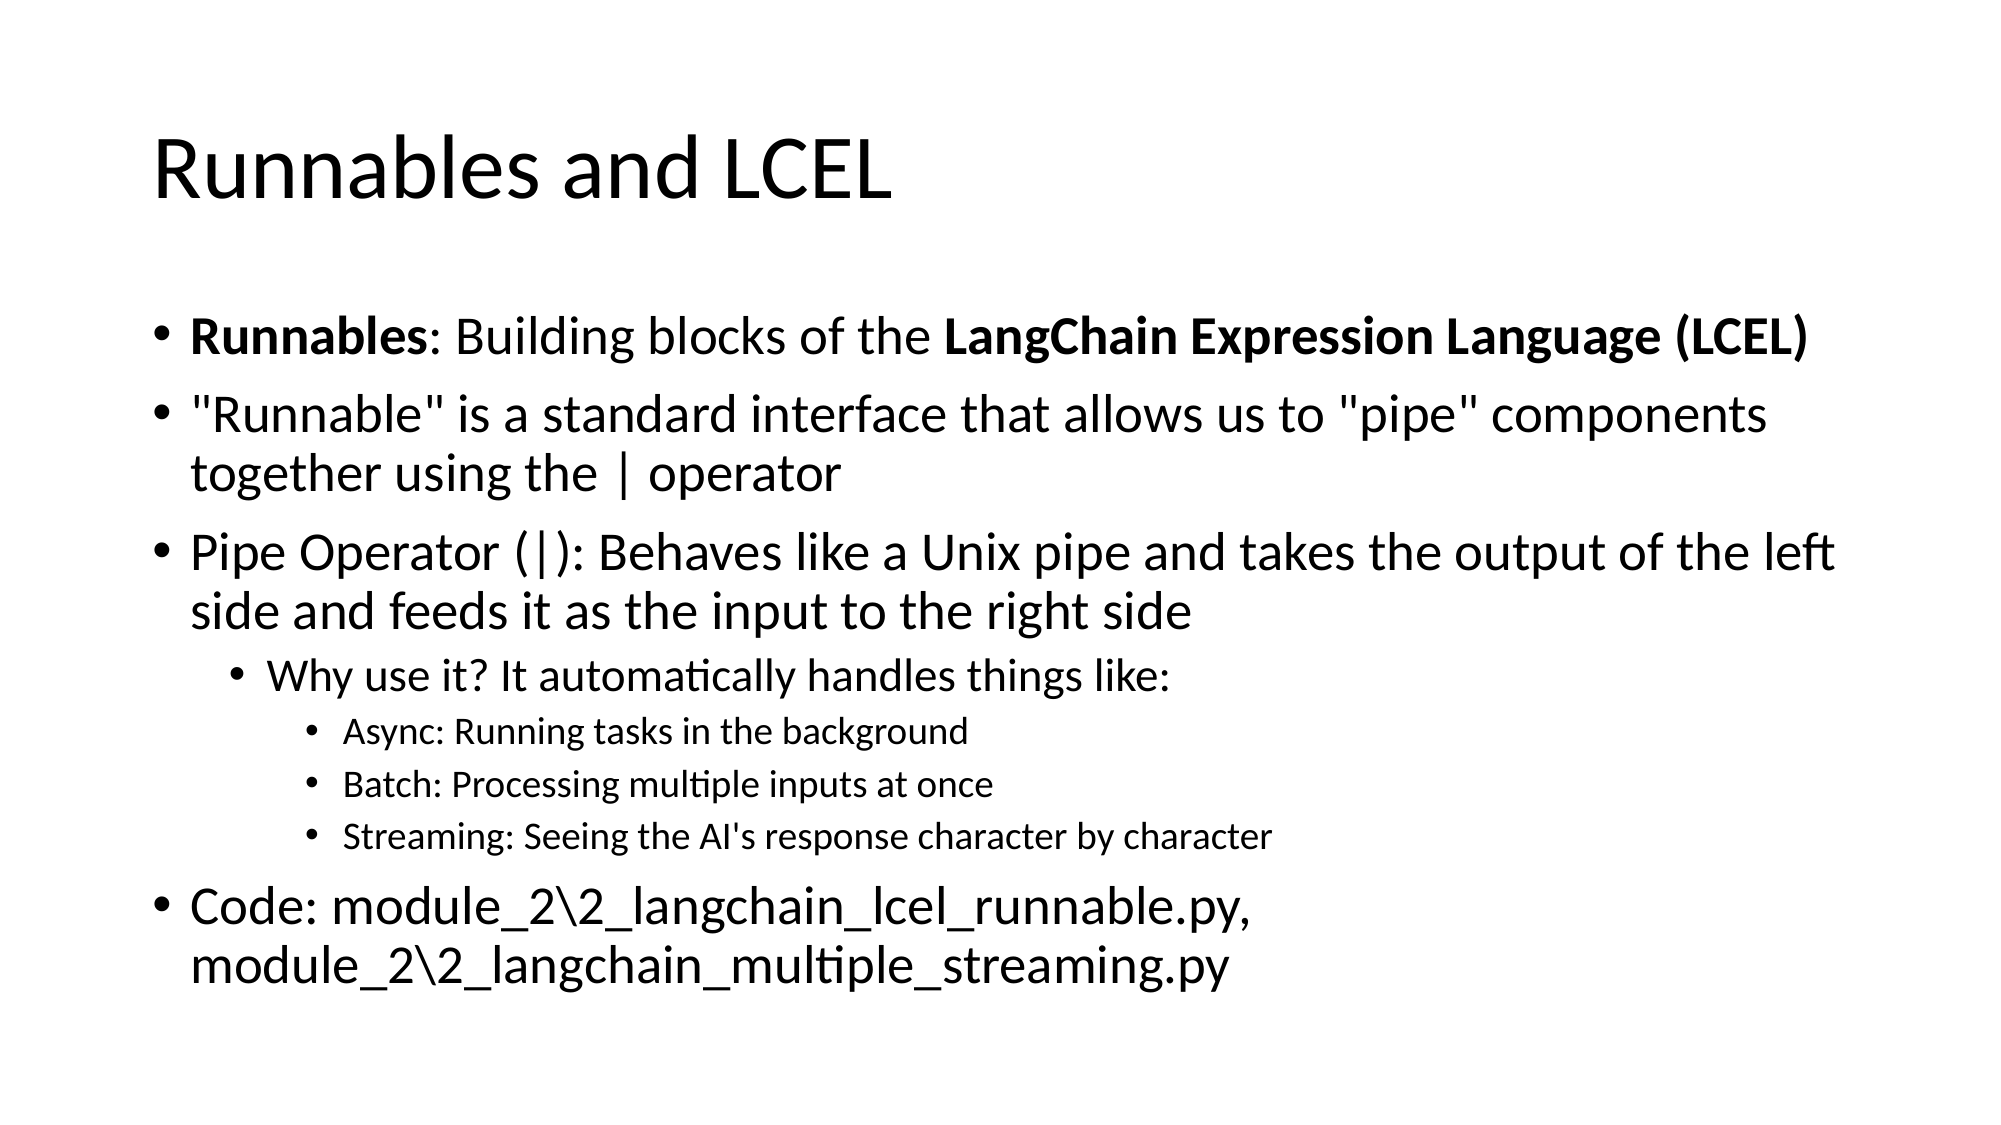

# Runnables and LCEL
Runnables: Building blocks of the LangChain Expression Language (LCEL)
"Runnable" is a standard interface that allows us to "pipe" components together using the | operator
Pipe Operator (|): Behaves like a Unix pipe and takes the output of the left side and feeds it as the input to the right side
Why use it? It automatically handles things like:
Async: Running tasks in the background
Batch: Processing multiple inputs at once
Streaming: Seeing the AI's response character by character
Code: module_2\2_langchain_lcel_runnable.py, module_2\2_langchain_multiple_streaming.py